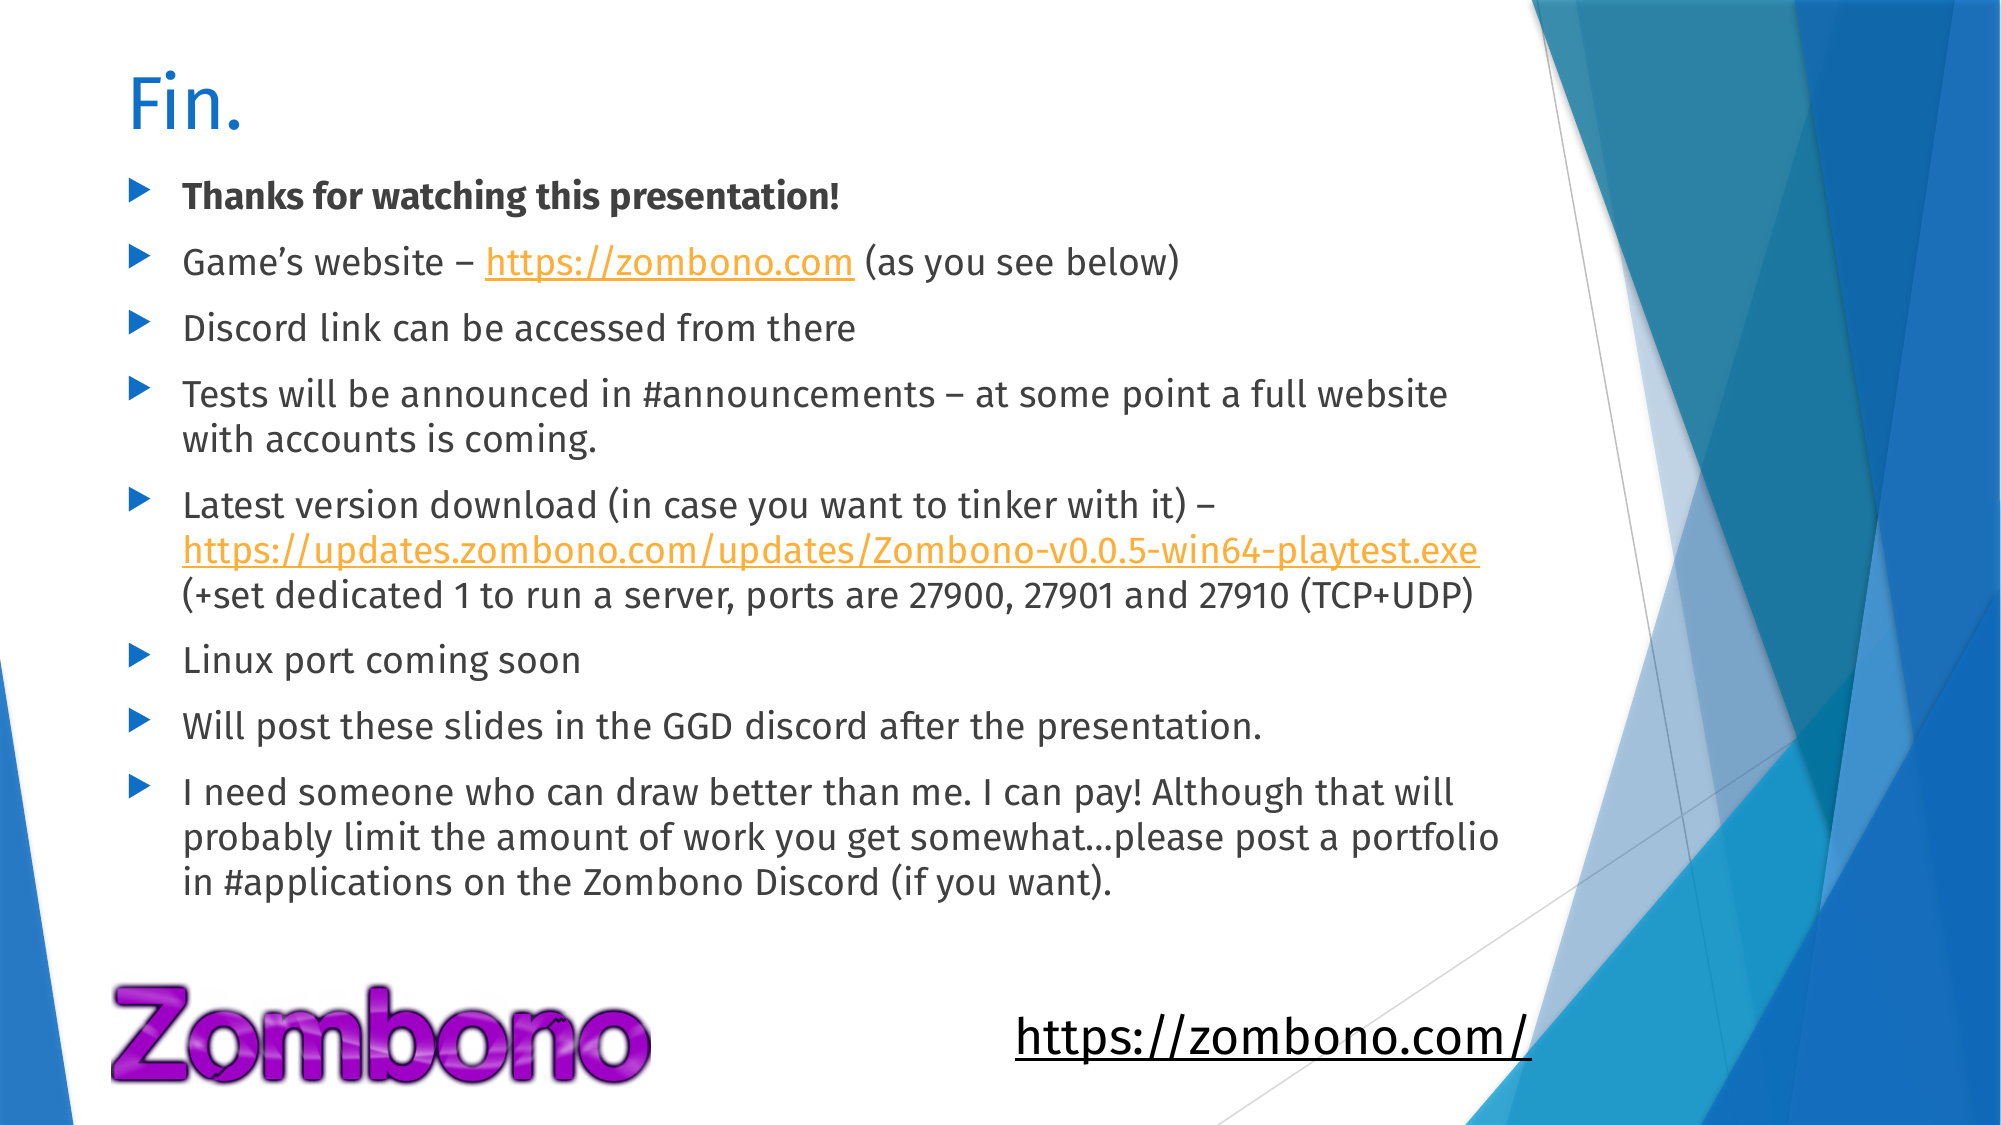

# Fin.
Thanks for watching this presentation!
Game’s website – https://zombono.com (as you see below)
Discord link can be accessed from there
Tests will be announced in #announcements – at some point a full website with accounts is coming.
Latest version download (in case you want to tinker with it) – https://updates.zombono.com/updates/Zombono-v0.0.5-win64-playtest.exe (+set dedicated 1 to run a server, ports are 27900, 27901 and 27910 (TCP+UDP)
Linux port coming soon
Will post these slides in the GGD discord after the presentation.
I need someone who can draw better than me. I can pay! Although that will probably limit the amount of work you get somewhat…please post a portfolio in #applications on the Zombono Discord (if you want).